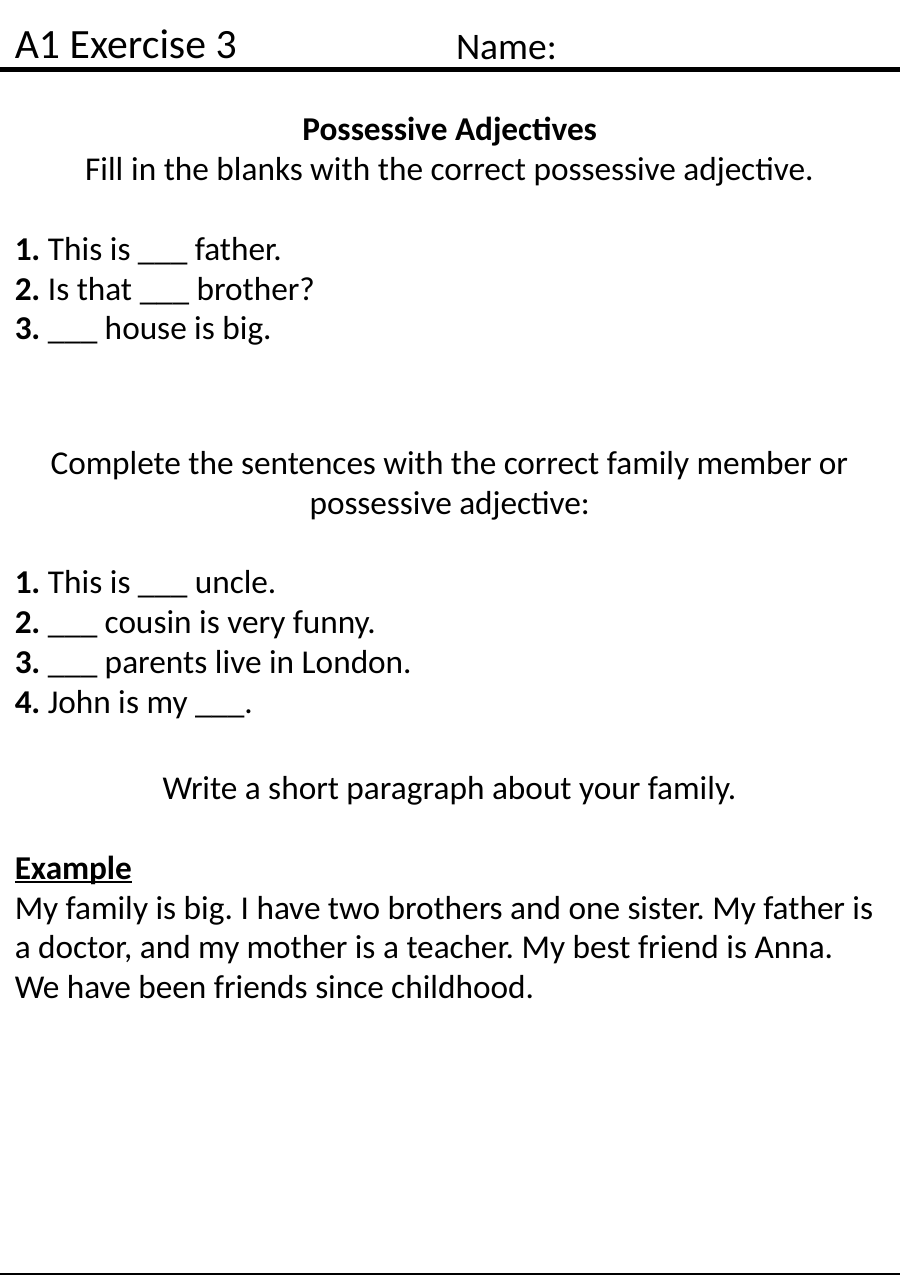

A1 Exercise 3
Name:
Possessive Adjectives
Fill in the blanks with the correct possessive adjective.

1. This is ___ father.
2. Is that ___ brother?
3. ___ house is big.
Complete the sentences with the correct family member or possessive adjective:

1. This is ___ uncle.
2. ___ cousin is very funny.
3. ___ parents live in London.
4. John is my ___.
Write a short paragraph about your family.

Example
My family is big. I have two brothers and one sister. My father is a doctor, and my mother is a teacher. My best friend is Anna. We have been friends since childhood.